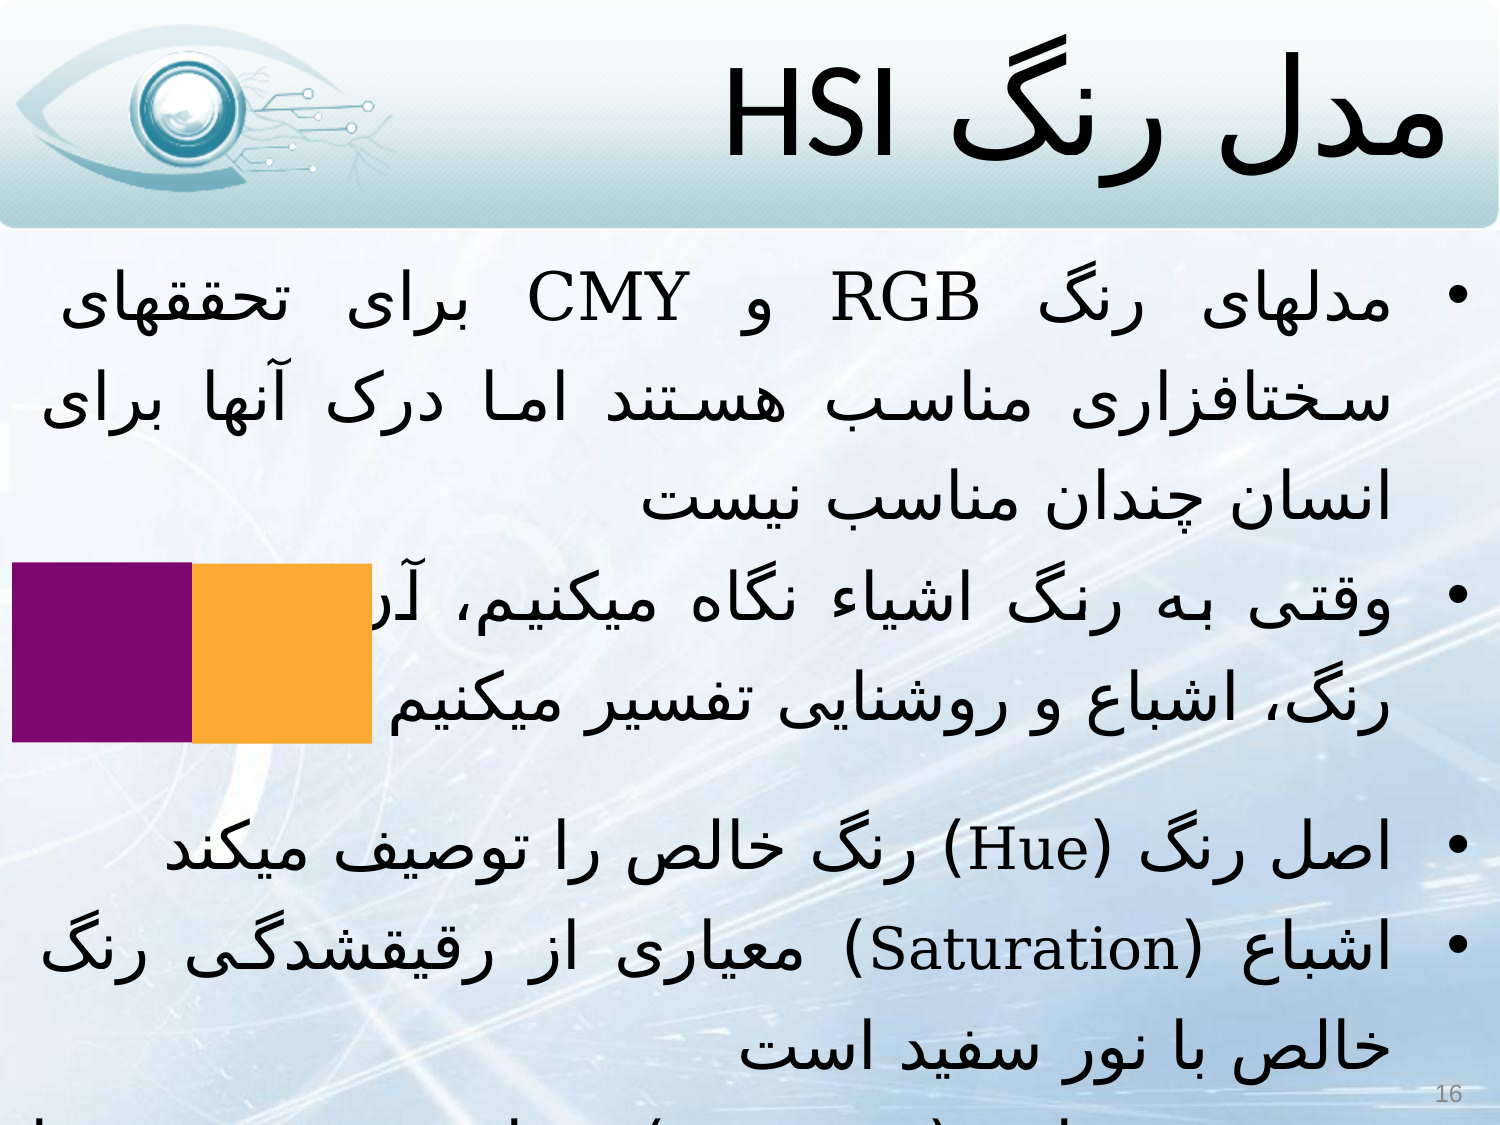

# مدل رنگ HSI
مدل‏های رنگ RGB و CMY برای تحقق‏های سخت‏افزاری مناسب هستند اما درک آنها برای انسان چندان مناسب نیست
وقتی به رنگ اشیاء نگاه می‏کنیم، آن را با اصل رنگ، اشباع و روشنایی تفسیر می‏کنیم

اصل رنگ (Hue) رنگ خالص را توصیف می‏کند
اشباع (Saturation) معیاری از رقیق‏شدگی رنگ خالص با نور سفید است
شدت روشنایی (Intensity) میزان روشن بودن را نشان می‏دهد

16